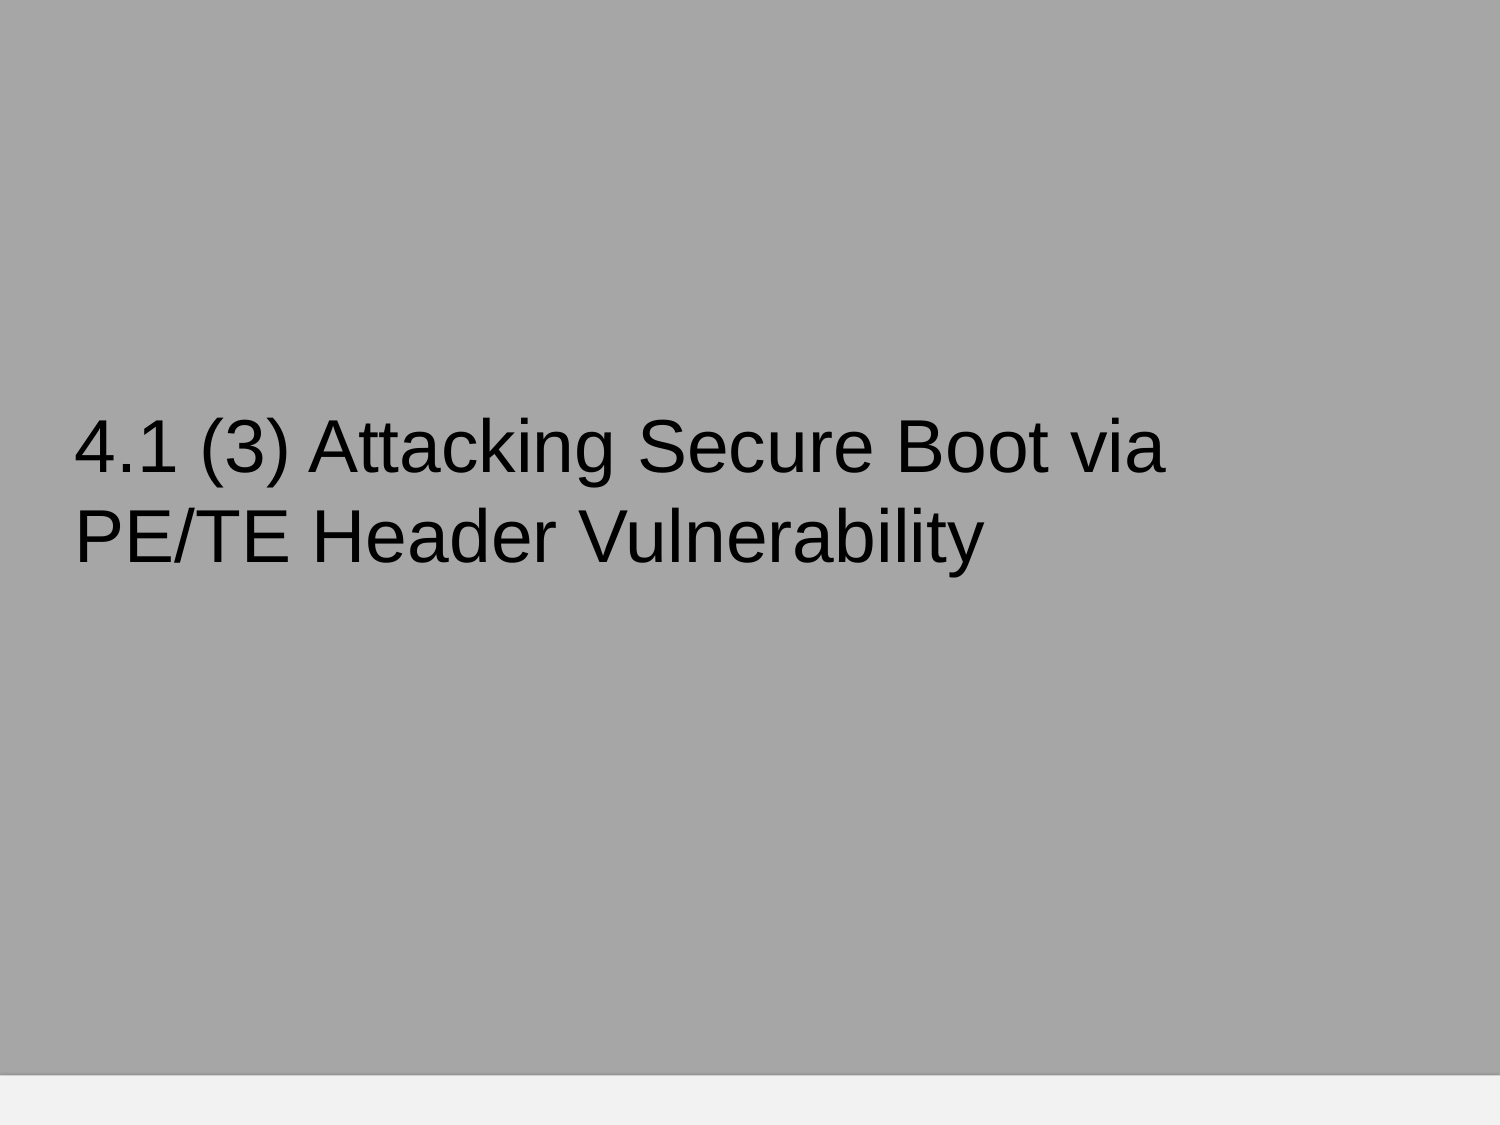

# 4.1 (3) Attacking Secure Boot via PE/TE Header Vulnerability